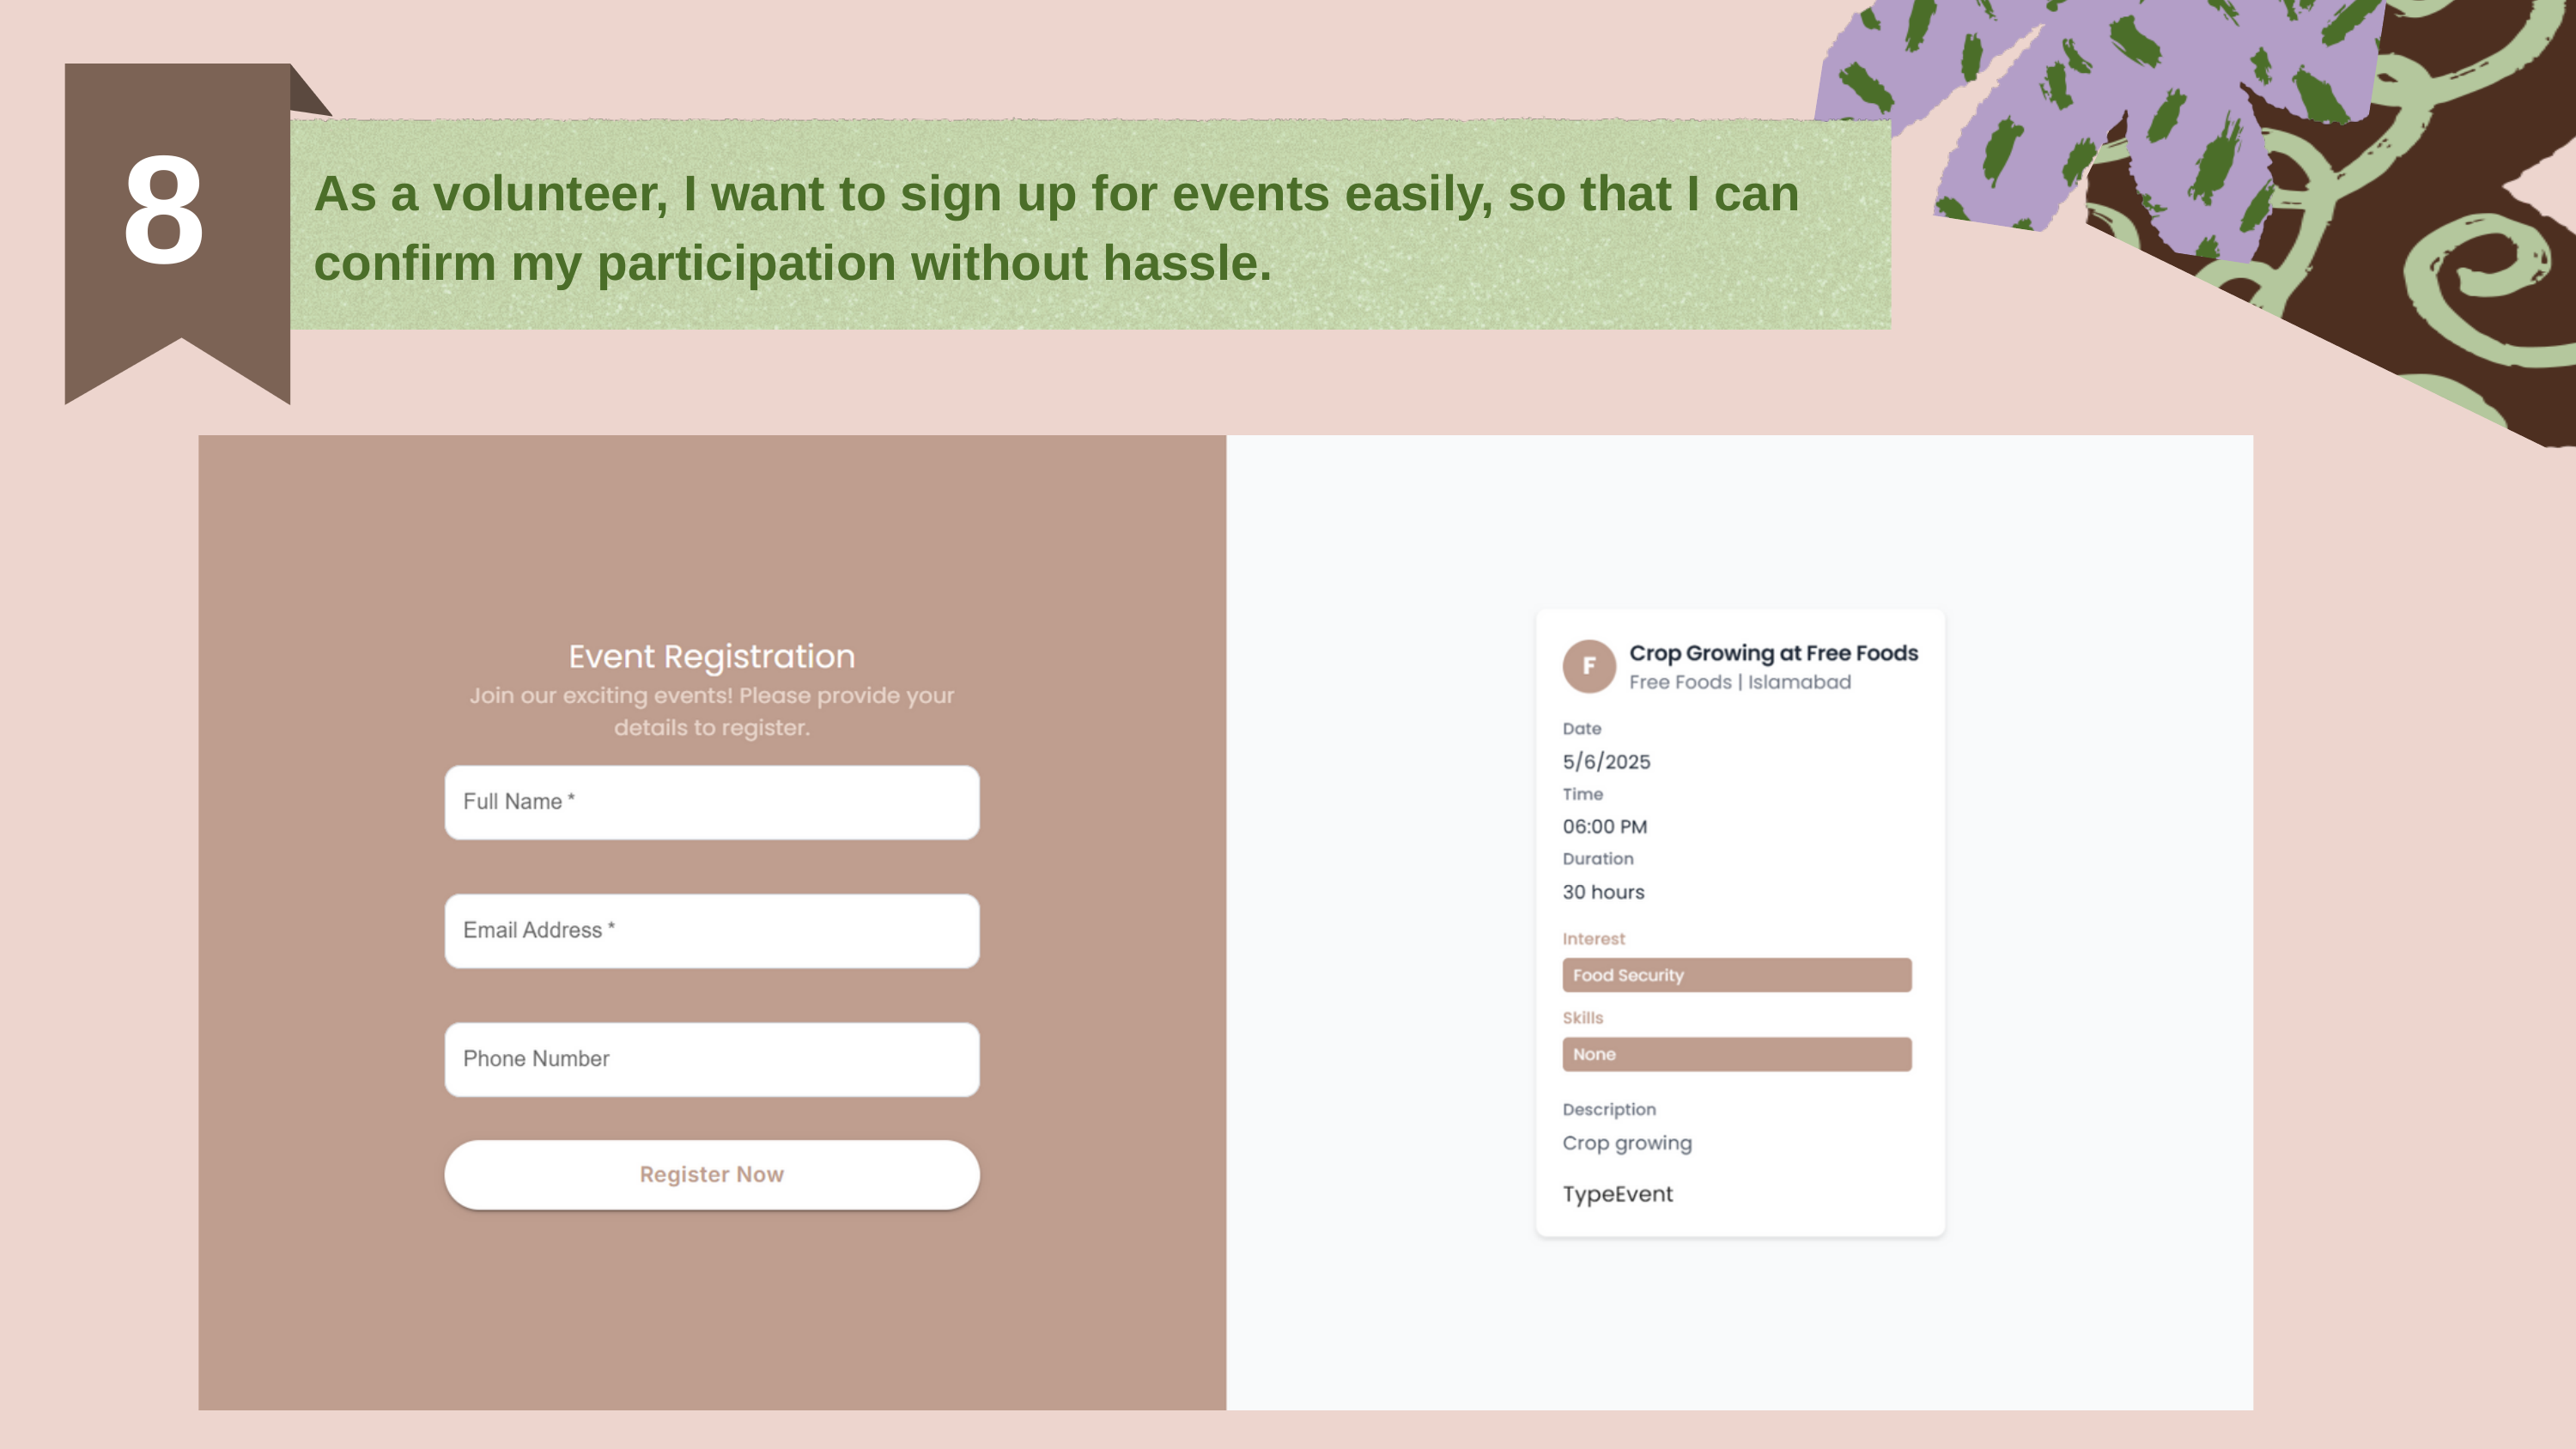

8
As a volunteer, I want to sign up for events easily, so that I can confirm my participation without hassle.